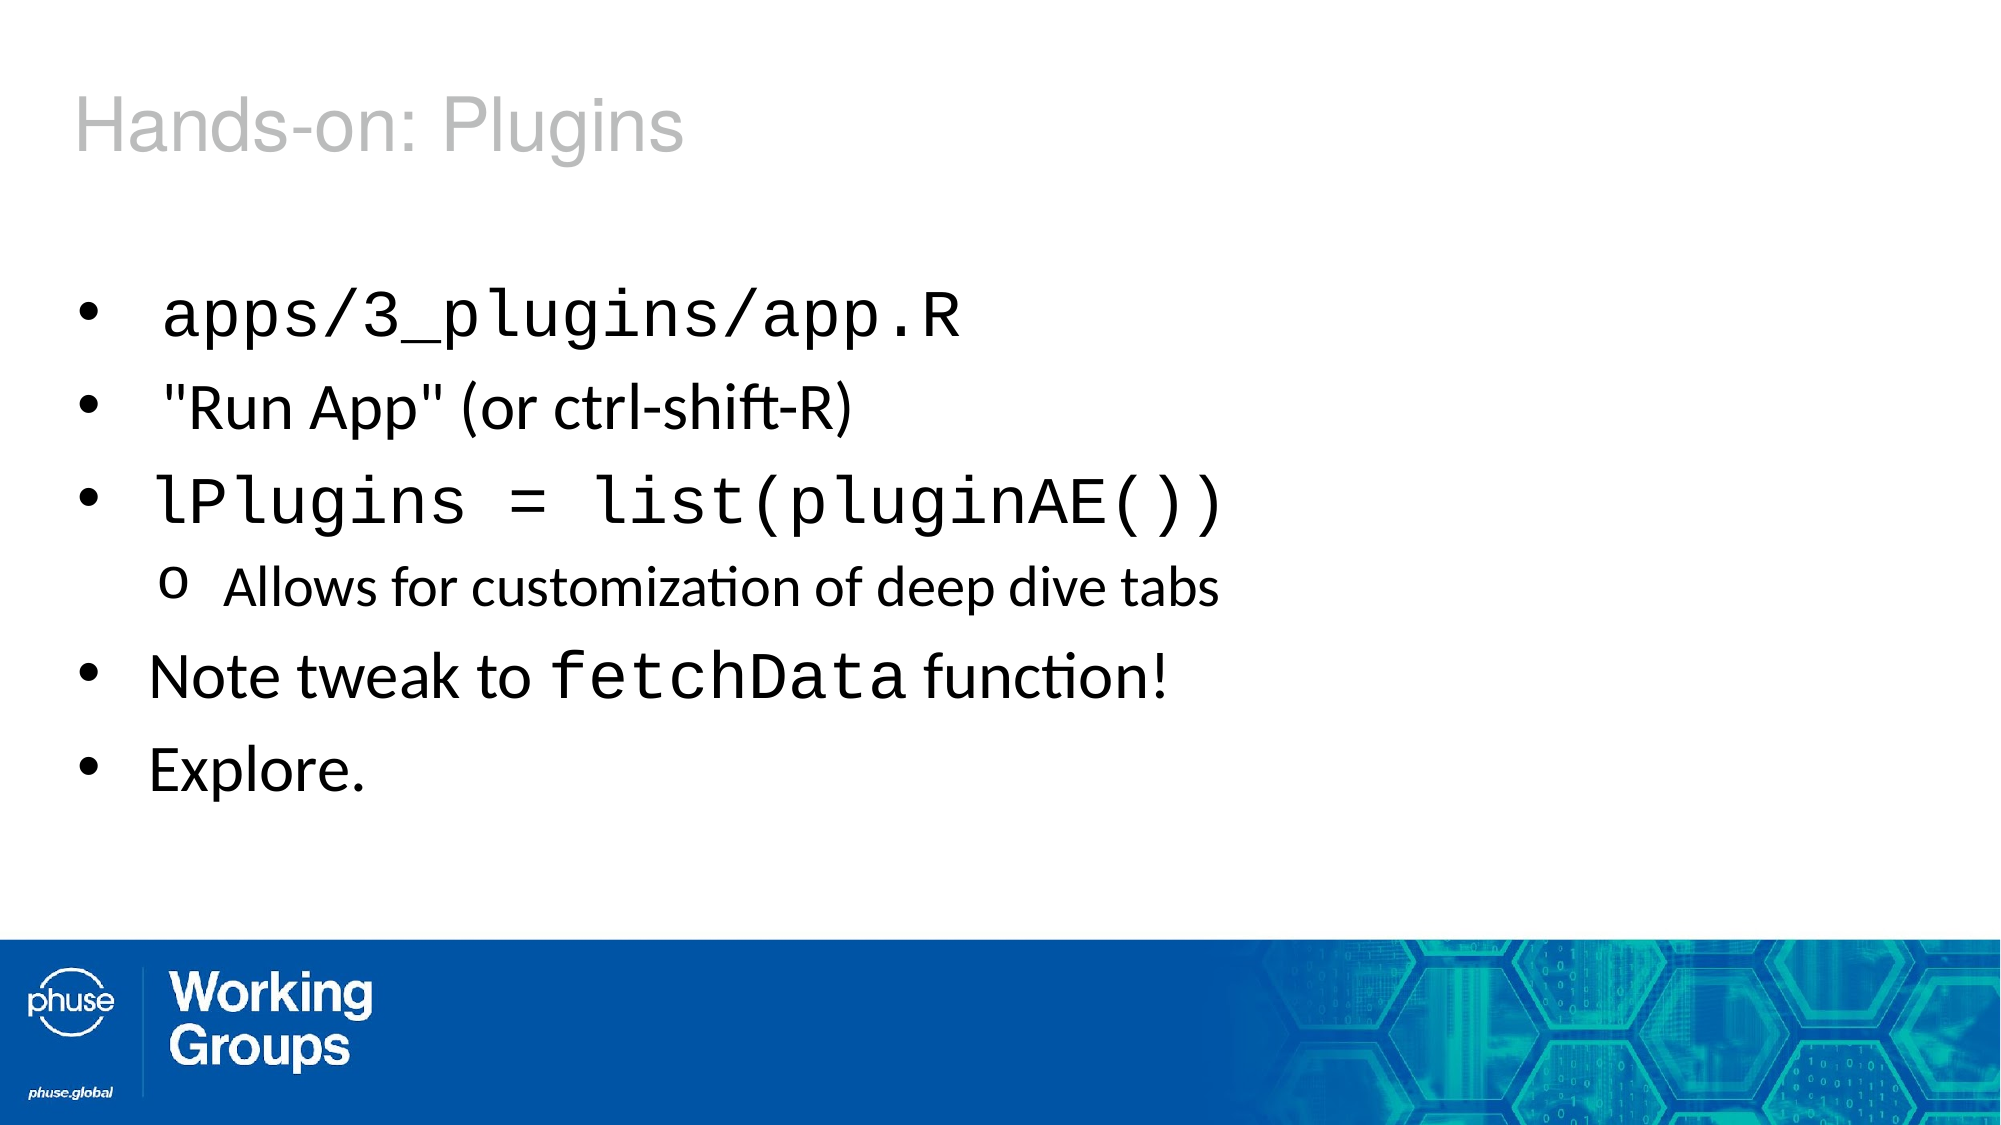

# Hands-on: Plugins

apps/3_plugins/app.R
"Run App" (or ctrl-shift-R)
lPlugins = list(pluginAE())
Allows for customization of deep dive tabs
Note tweak to fetchData function!
Explore.